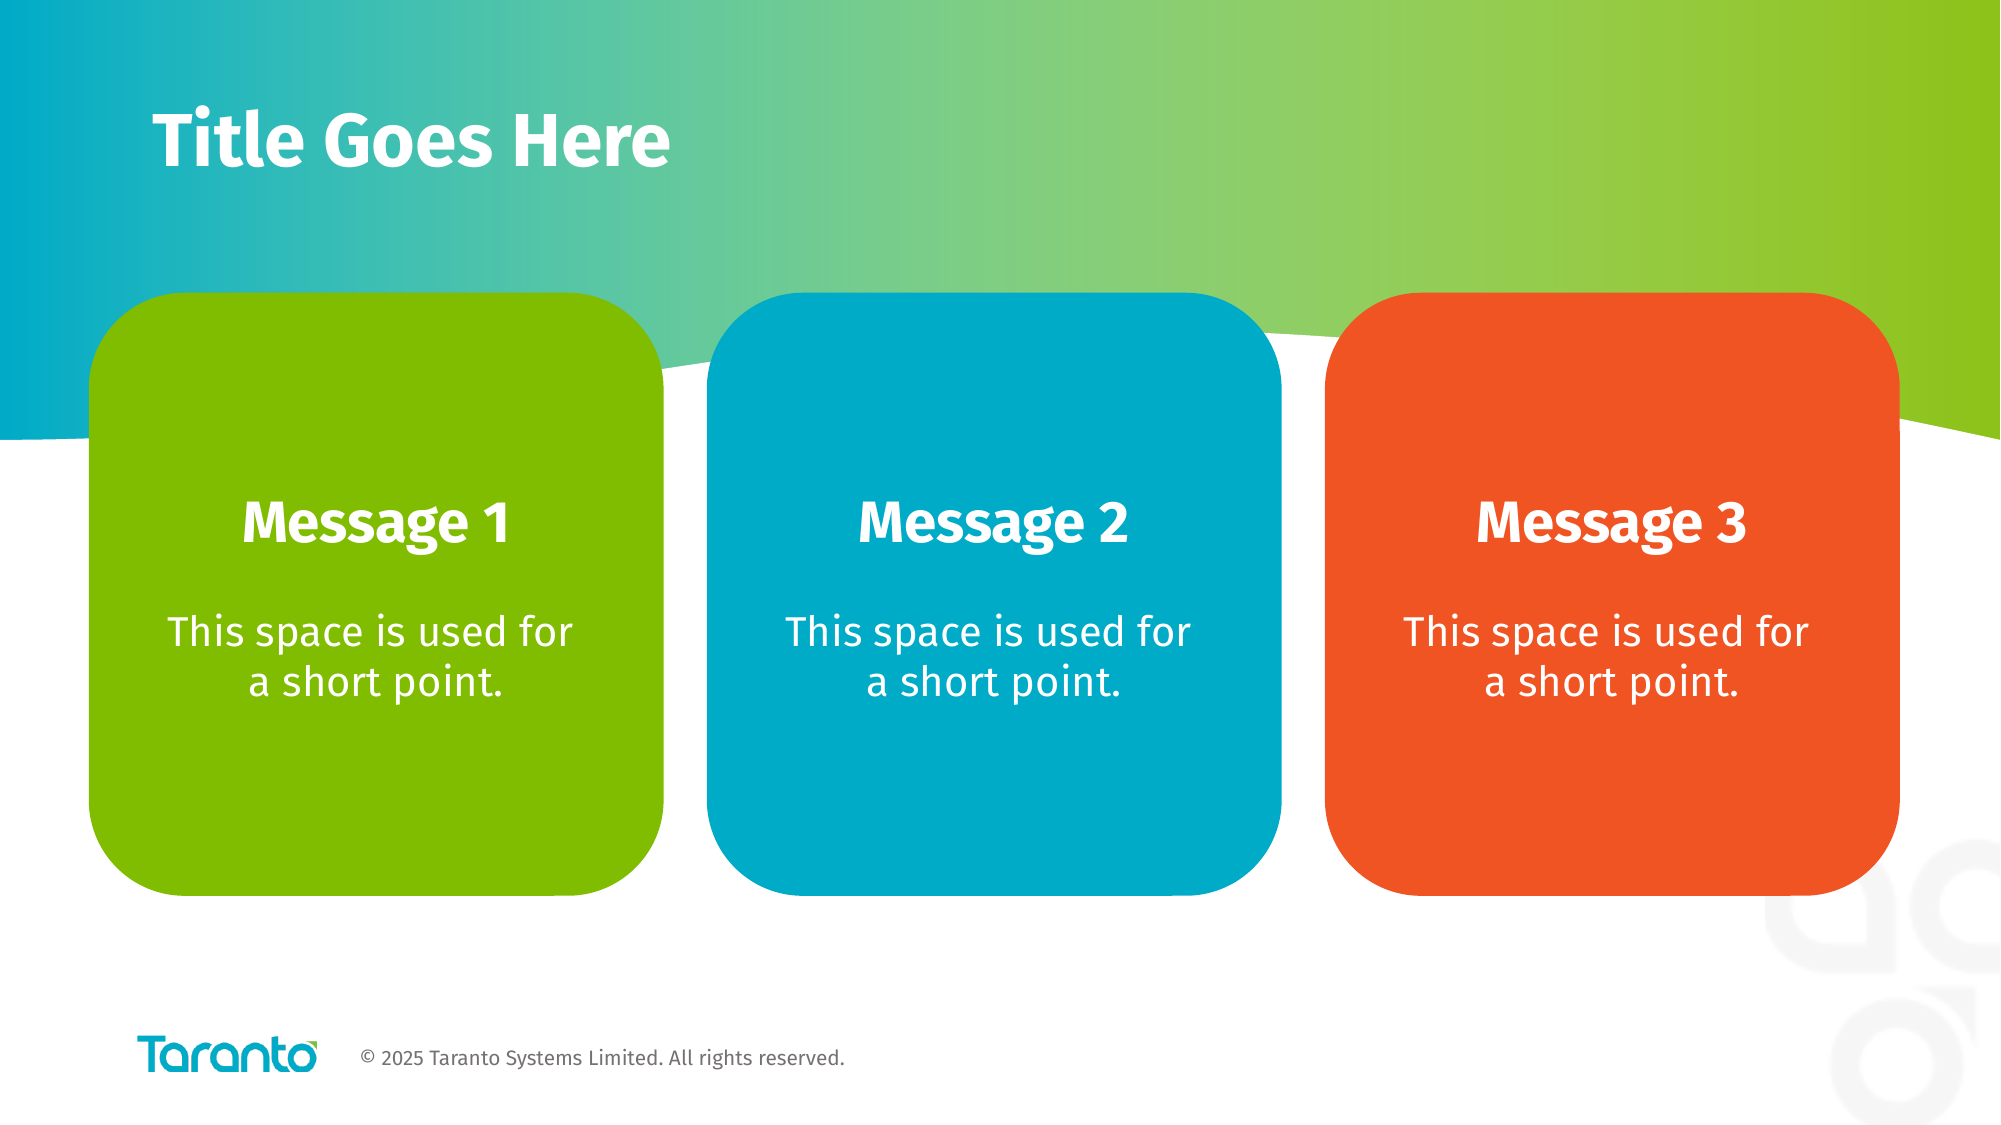

# Title Goes Here
Message 1

This space is used for
a short point.
Message 2

This space is used for
a short point.
Message 3

This space is used for
a short point.